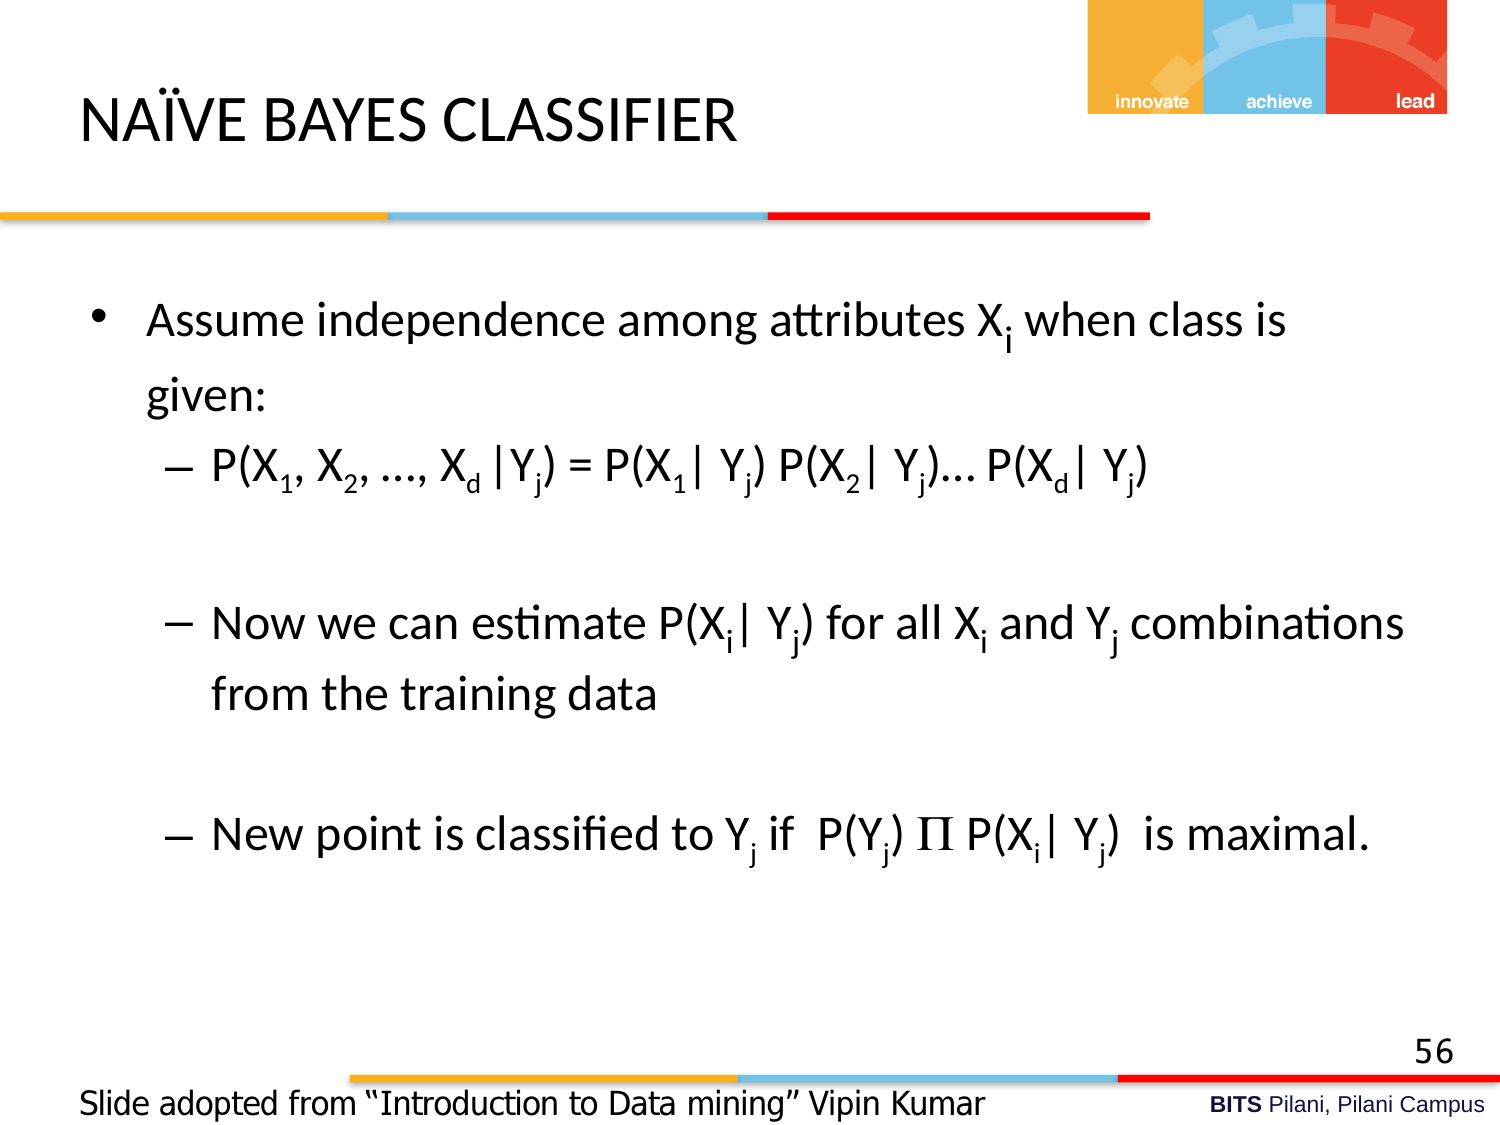

# NAÏVE BAYES CLASSIFIER
Assume independence among attributes Xi when class is given:
P(X1, X2, …, Xd |Yj) = P(X1| Yj) P(X2| Yj)… P(Xd| Yj)

Now we can estimate P(Xi| Yj) for all Xi and Yj combinations from the training data

New point is classified to Yj if  P(Yj) Π P(Xi| Yj)  is maximal.
56
Slide adopted from “Introduction to Data mining” Vipin Kumar